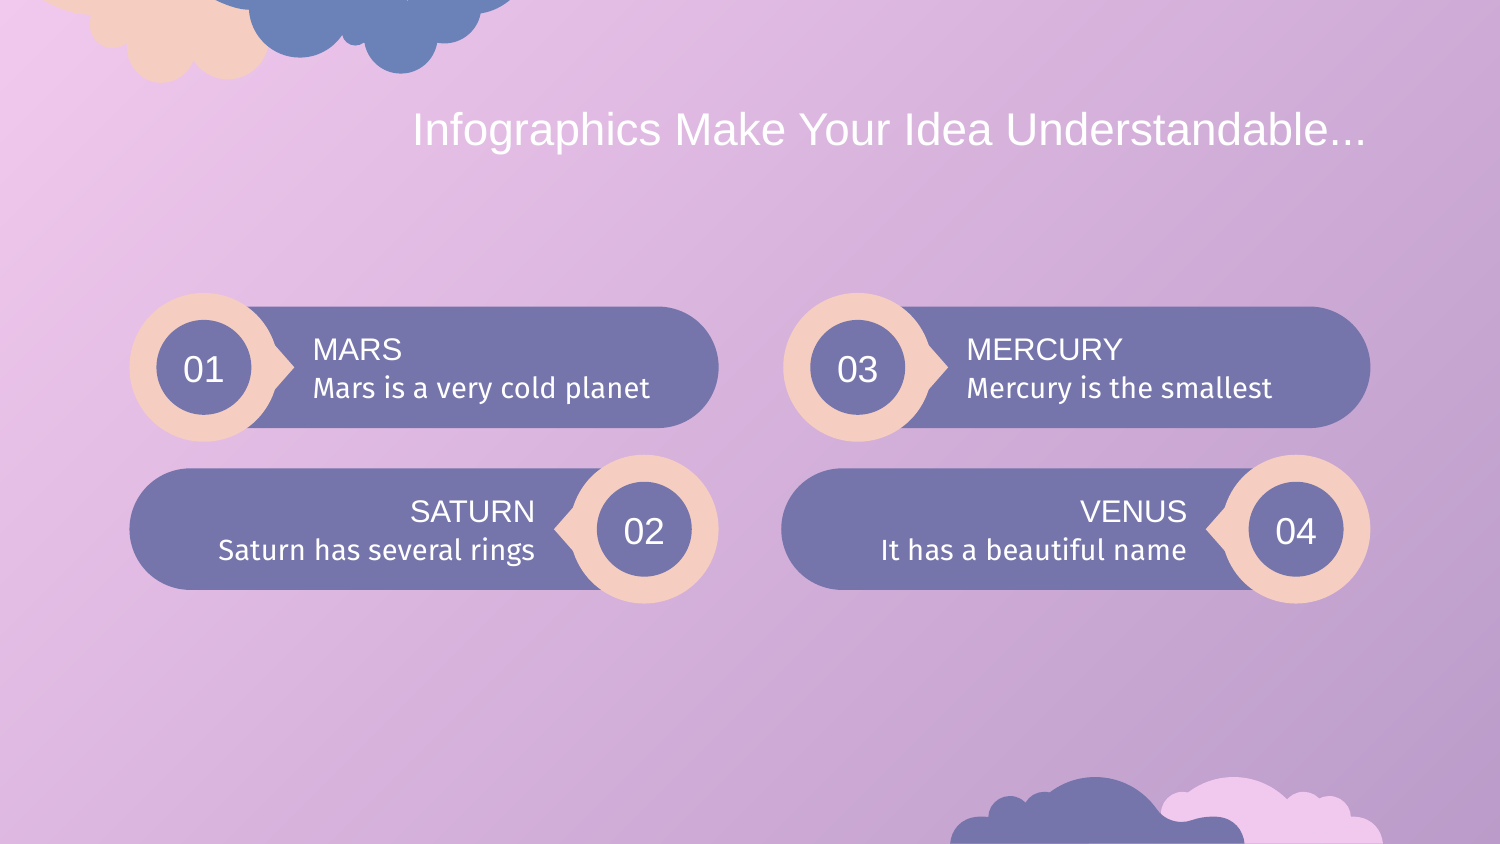

# Infographics Make Your Idea Understandable...

MARS
MERCURY
01
03
Mars is a very cold planet
Mercury is the smallest

SATURN
VENUS
02
04
Saturn has several rings
It has a beautiful name